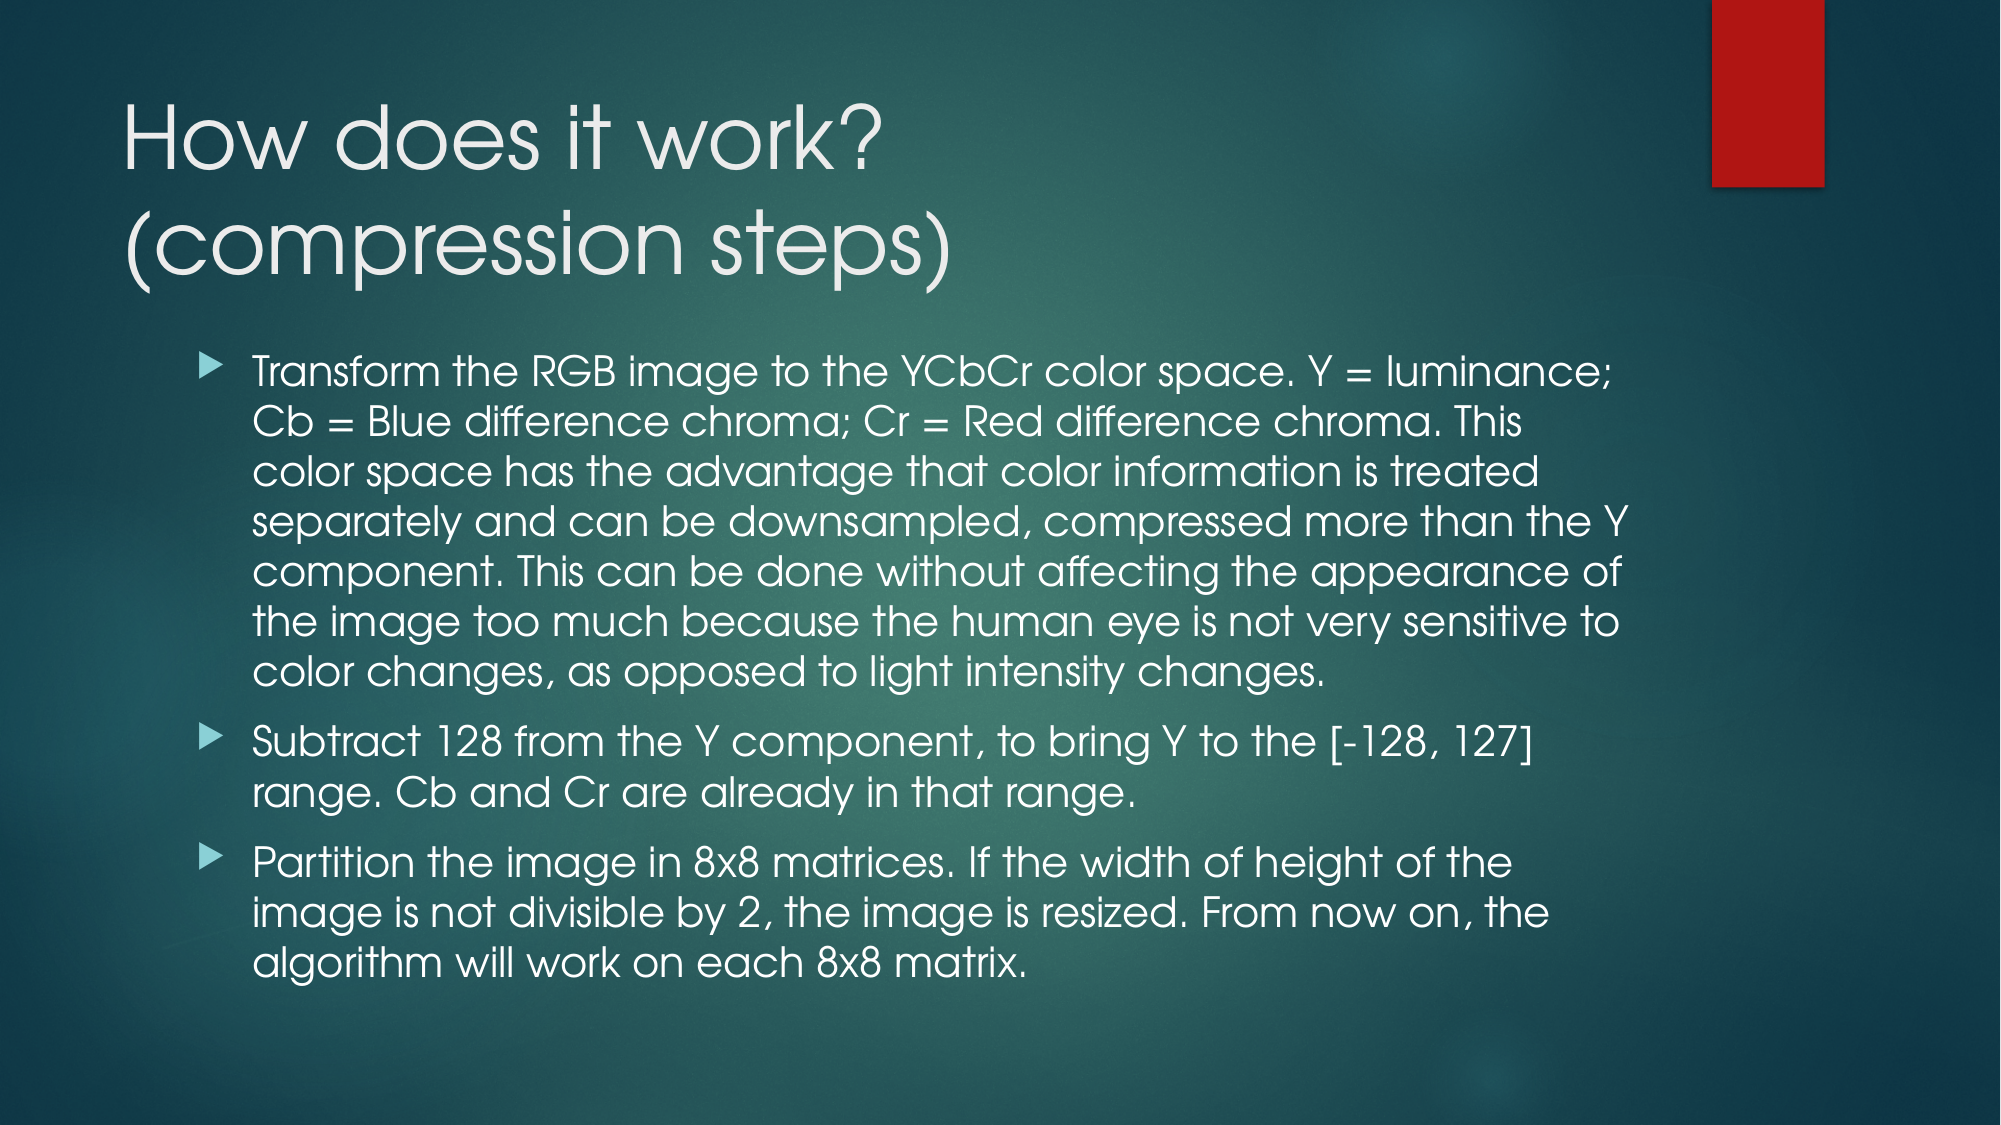

# How does it work? (compression steps)
Transform the RGB image to the YCbCr color space. Y = luminance; Cb = Blue difference chroma; Cr = Red difference chroma. This color space has the advantage that color information is treated separately and can be downsampled, compressed more than the Y component. This can be done without affecting the appearance of the image too much because the human eye is not very sensitive to color changes, as opposed to light intensity changes.
Subtract 128 from the Y component, to bring Y to the [-128, 127] range. Cb and Cr are already in that range.
Partition the image in 8x8 matrices. If the width of height of the image is not divisible by 2, the image is resized. From now on, the algorithm will work on each 8x8 matrix.